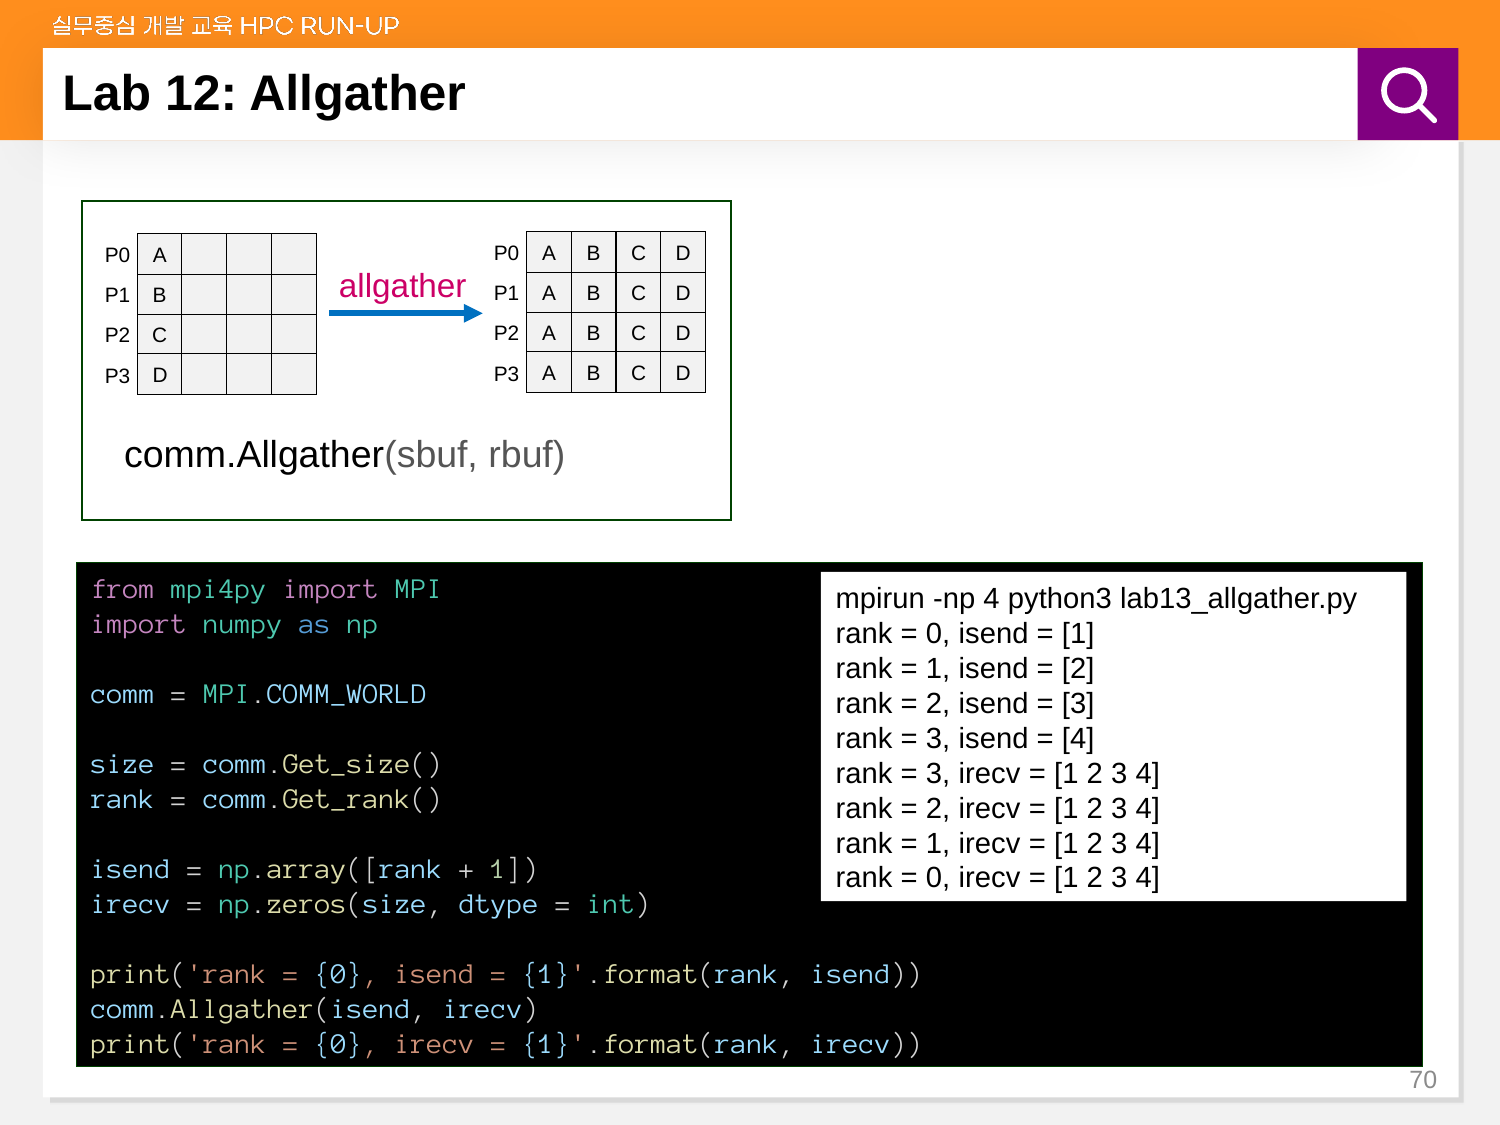

# Lab 12: Allgather

P0
A
P1
A
P2
A
A
P3
B
B
B
B
C
C
C
C
D
D
D
D
P0
A
P1
B
P2
C
D
P3

allgather
comm.Allgather(sbuf, rbuf)
from mpi4py import MPI
import numpy as np
comm = MPI.COMM_WORLD
size = comm.Get_size()
rank = comm.Get_rank()
isend = np.array([rank + 1])
irecv = np.zeros(size, dtype = int)
print('rank = {0}, isend = {1}'.format(rank, isend))
comm.Allgather(isend, irecv)
print('rank = {0}, irecv = {1}'.format(rank, irecv))
mpirun -np 4 python3 lab13_allgather.py
rank = 0, isend = [1]
rank = 1, isend = [2]
rank = 2, isend = [3]
rank = 3, isend = [4]
rank = 3, irecv = [1 2 3 4]
rank = 2, irecv = [1 2 3 4]
rank = 1, irecv = [1 2 3 4]
rank = 0, irecv = [1 2 3 4]
70